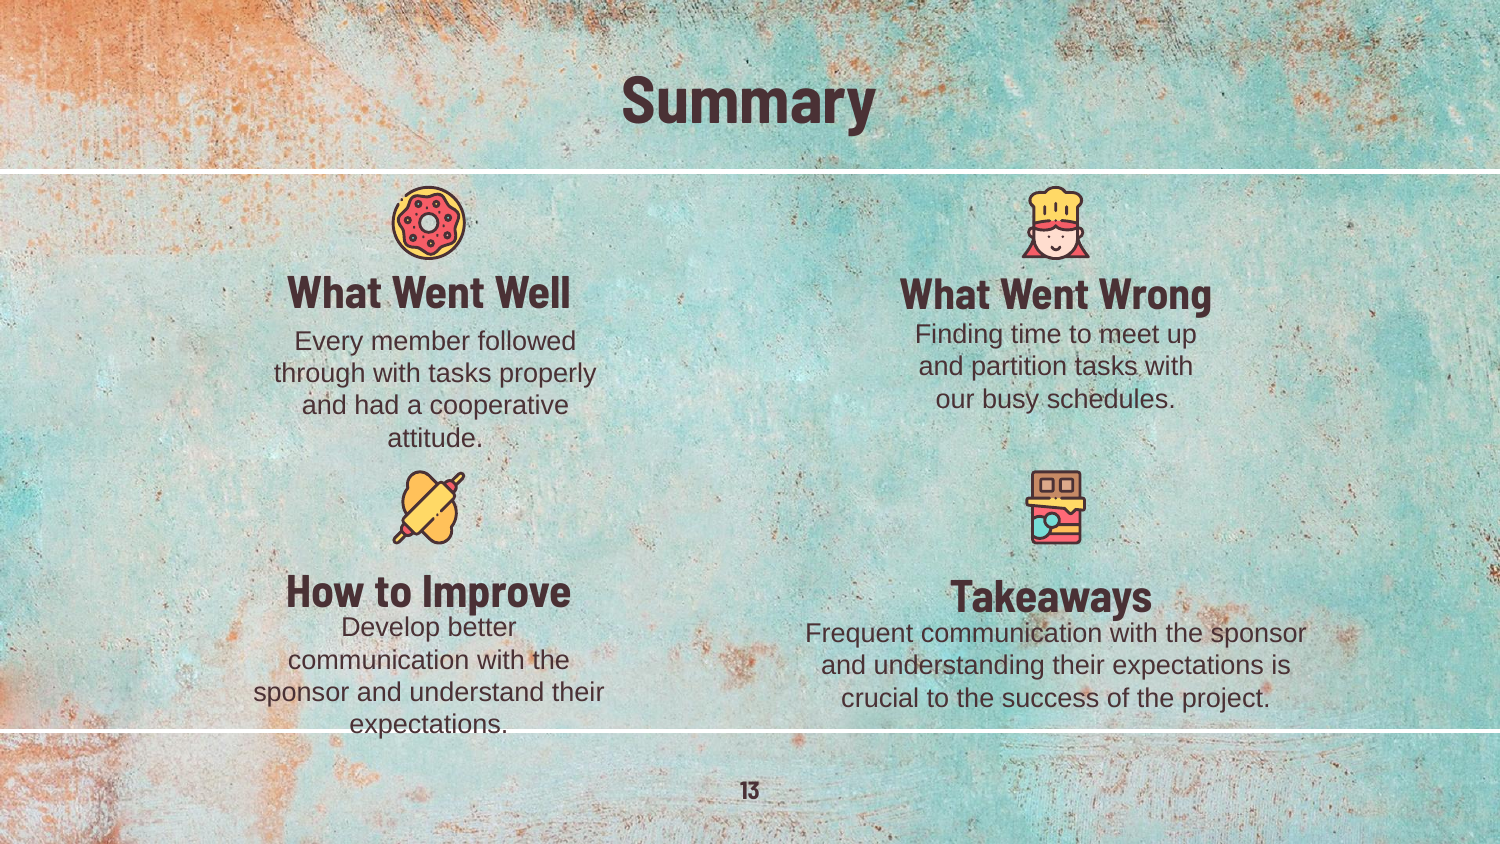

# Summary

What Went Wrong
What Went Well
Finding time to meet up and partition tasks with our busy schedules.

Every member followed through with tasks properly and had a cooperative attitude.

How to Improve
Takeaways
Develop better communication with the sponsor and understand their expectations.
Frequent communication with the sponsor and understanding their expectations is crucial to the success of the project.